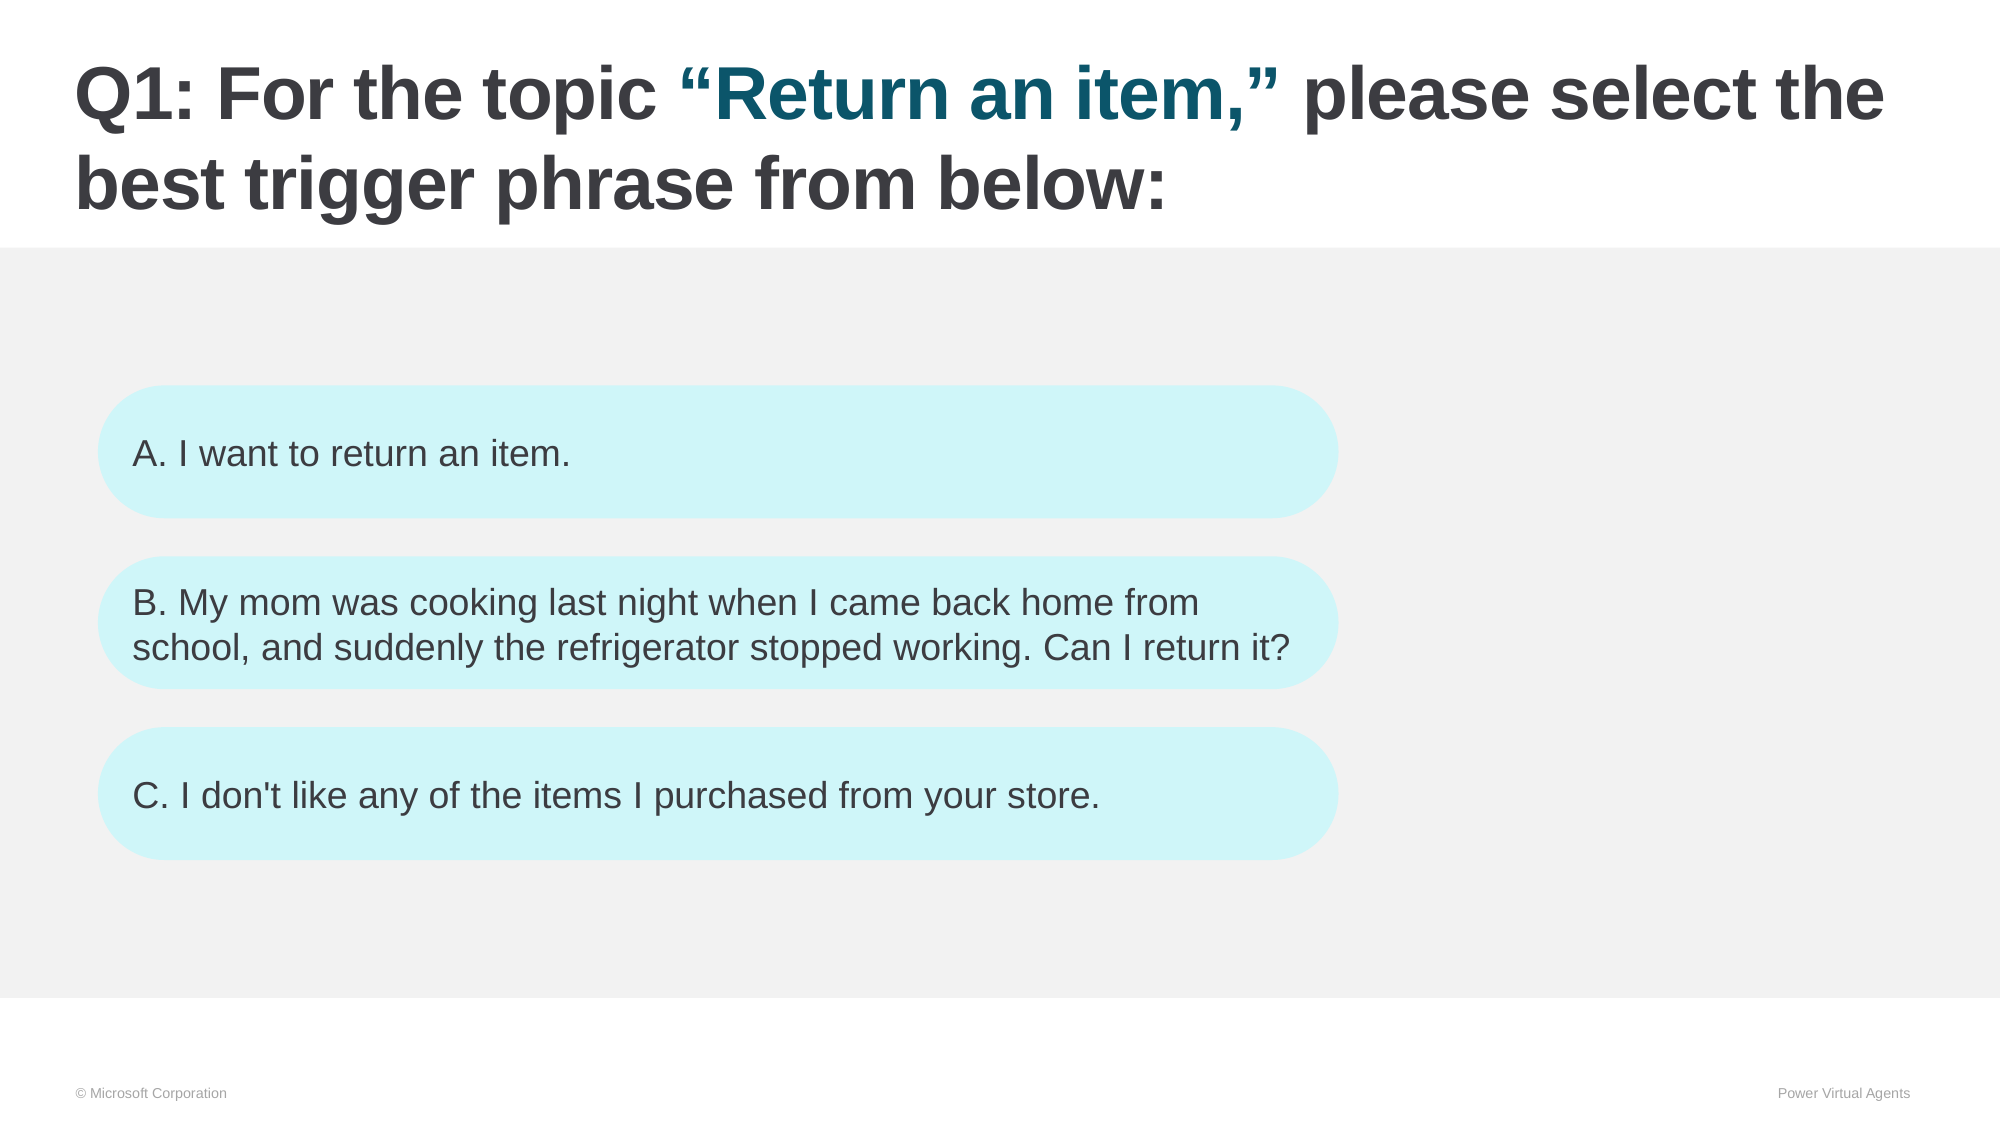

# Q1: For the topic “Return an item,” please select the best trigger phrase from below:

A. I want to return an item.
B. My mom was cooking last night when I came back home from school, and suddenly the refrigerator stopped working. Can I return it?
C. I don't like any of the items I purchased from your store.